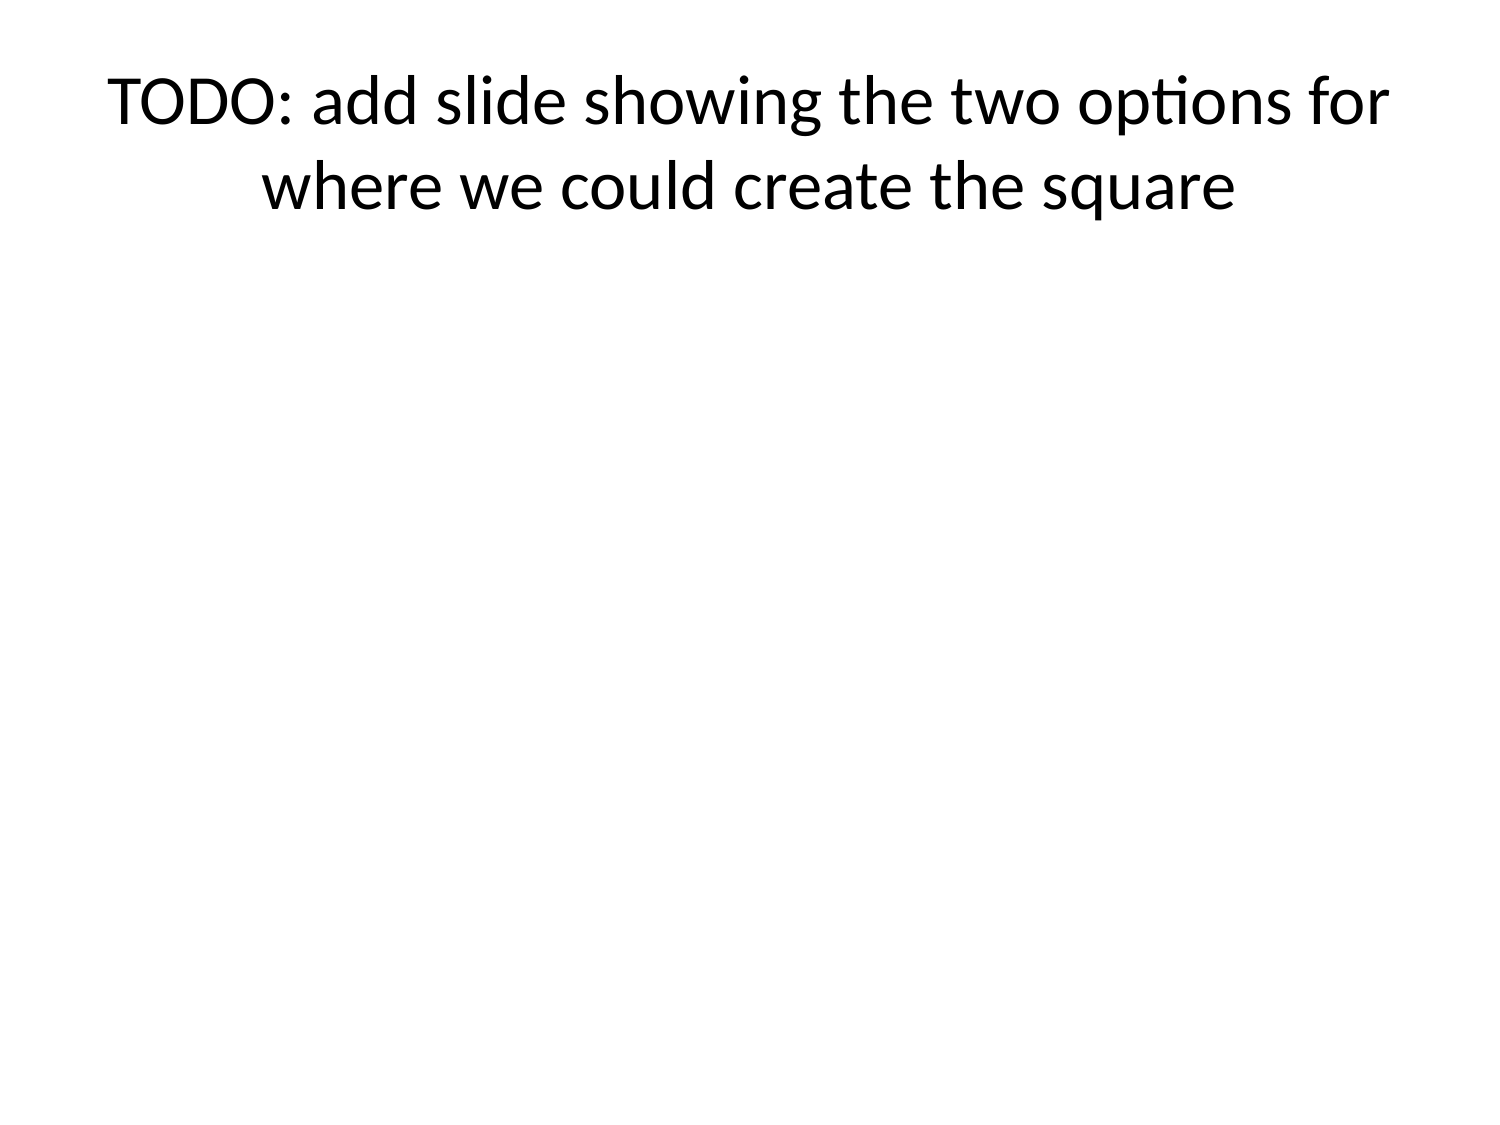

# TODO: add slide showing the two options for where we could create the square